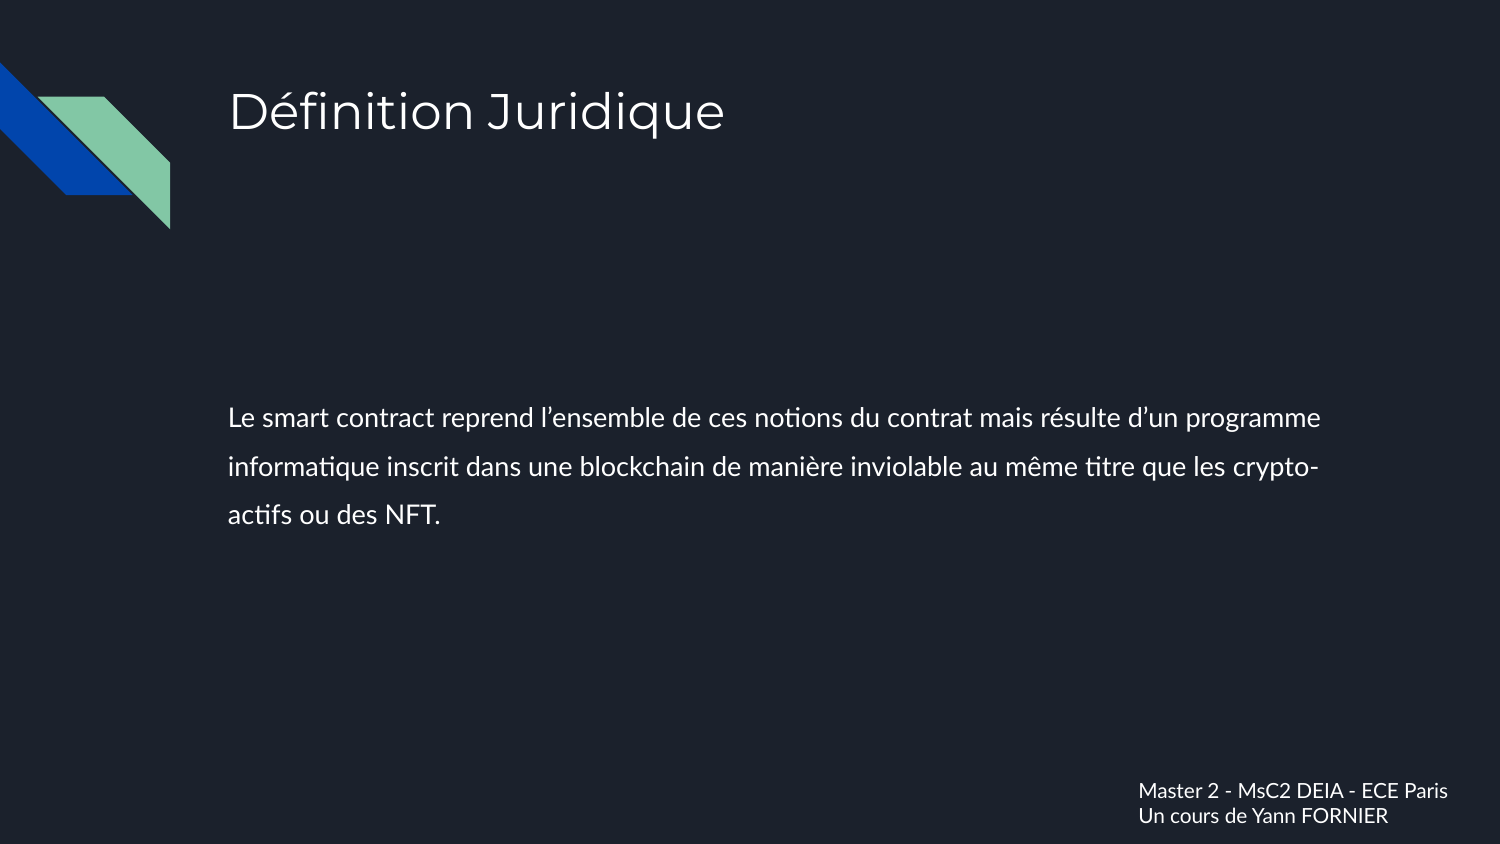

# Définition Juridique
Le smart contract reprend l’ensemble de ces notions du contrat mais résulte d’un programme informatique inscrit dans une blockchain de manière inviolable au même titre que les crypto-actifs ou des NFT.
Master 2 - MsC2 DEIA - ECE Paris
Un cours de Yann FORNIER